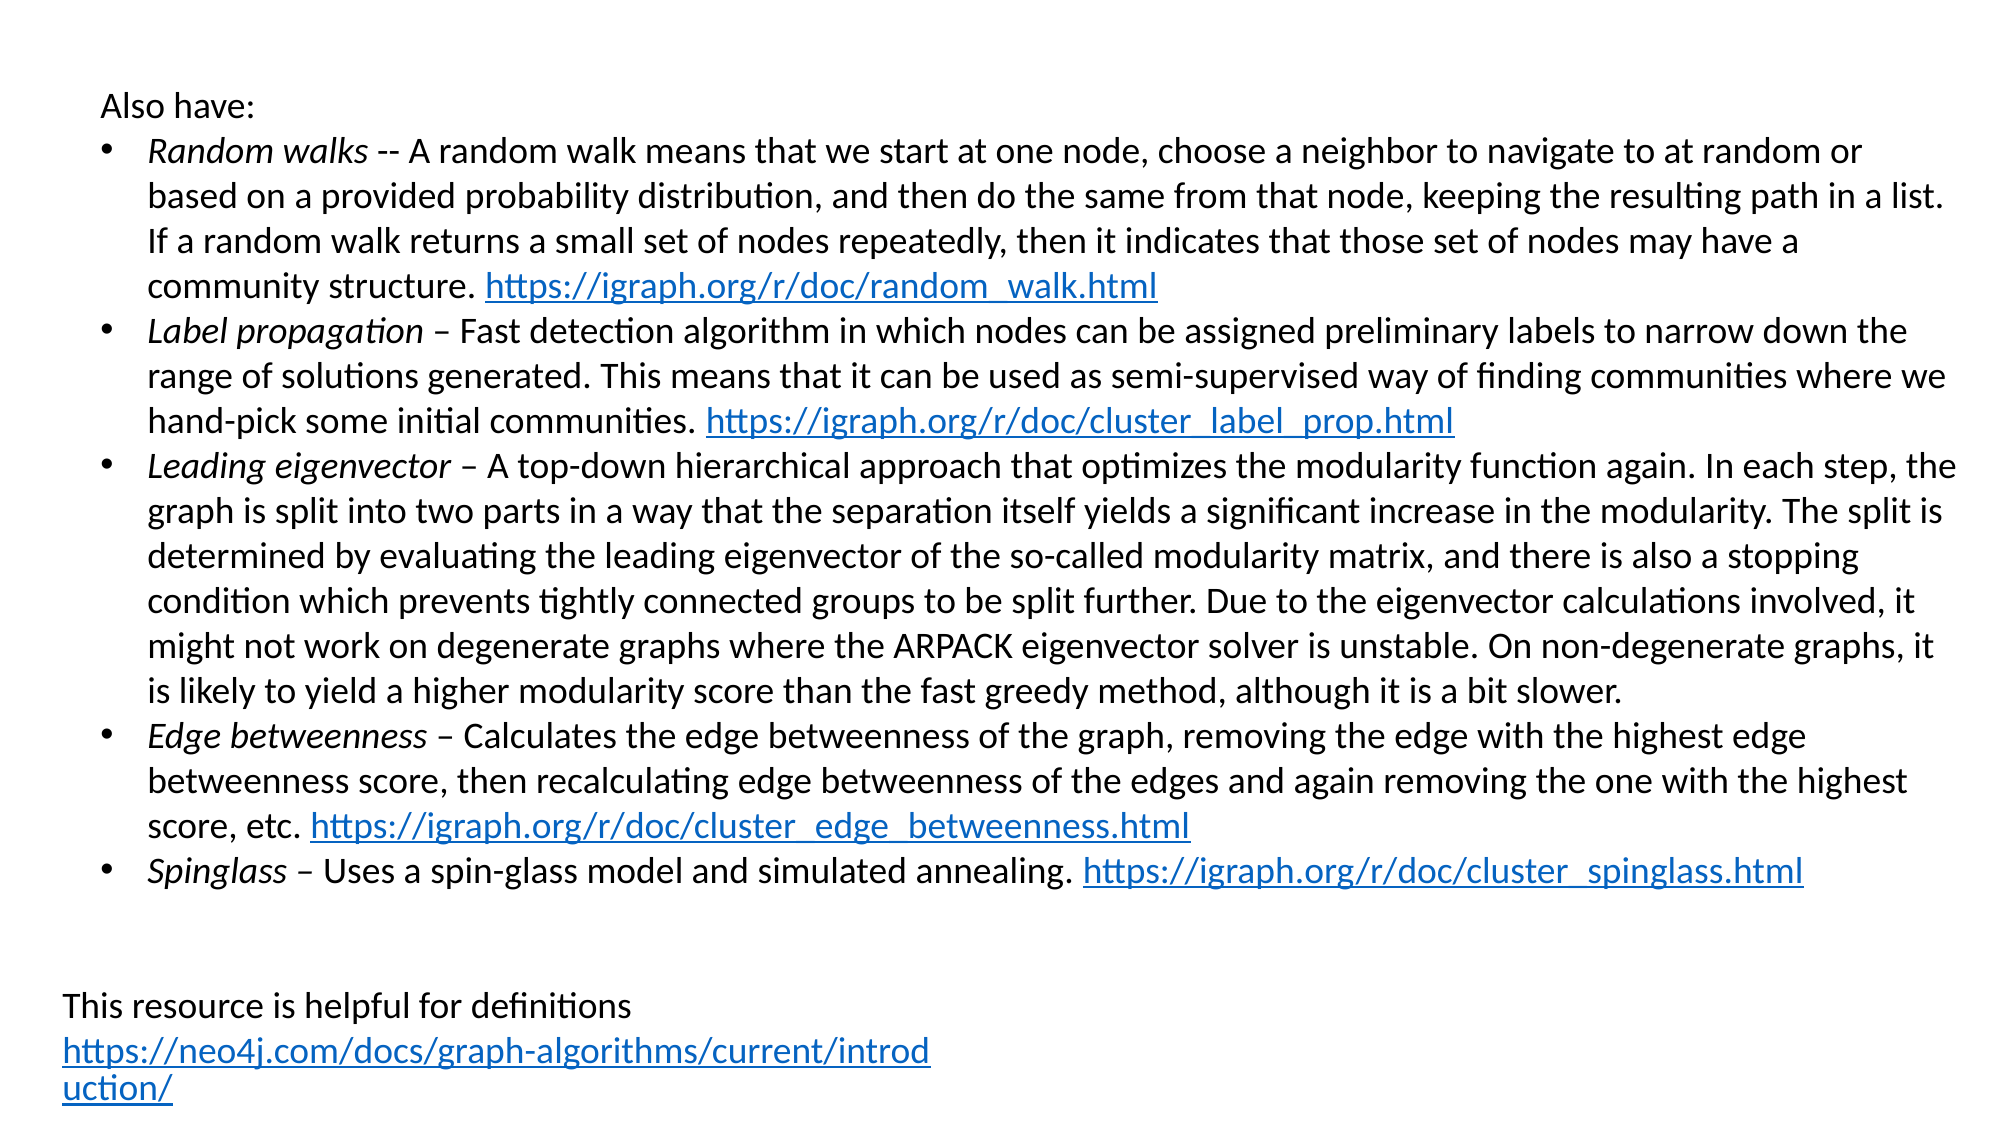

Also have:
Random walks -- A random walk means that we start at one node, choose a neighbor to navigate to at random or based on a provided probability distribution, and then do the same from that node, keeping the resulting path in a list. If a random walk returns a small set of nodes repeatedly, then it indicates that those set of nodes may have a community structure. https://igraph.org/r/doc/random_walk.html
Label propagation – Fast detection algorithm in which nodes can be assigned preliminary labels to narrow down the range of solutions generated. This means that it can be used as semi-supervised way of finding communities where we hand-pick some initial communities. https://igraph.org/r/doc/cluster_label_prop.html
Leading eigenvector – A top-down hierarchical approach that optimizes the modularity function again. In each step, the graph is split into two parts in a way that the separation itself yields a significant increase in the modularity. The split is determined by evaluating the leading eigenvector of the so-called modularity matrix, and there is also a stopping condition which prevents tightly connected groups to be split further. Due to the eigenvector calculations involved, it might not work on degenerate graphs where the ARPACK eigenvector solver is unstable. On non-degenerate graphs, it is likely to yield a higher modularity score than the fast greedy method, although it is a bit slower.
Edge betweenness – Calculates the edge betweenness of the graph, removing the edge with the highest edge betweenness score, then recalculating edge betweenness of the edges and again removing the one with the highest score, etc. https://igraph.org/r/doc/cluster_edge_betweenness.html
Spinglass – Uses a spin-glass model and simulated annealing. https://igraph.org/r/doc/cluster_spinglass.html
This resource is helpful for definitions https://neo4j.com/docs/graph-algorithms/current/introduction/